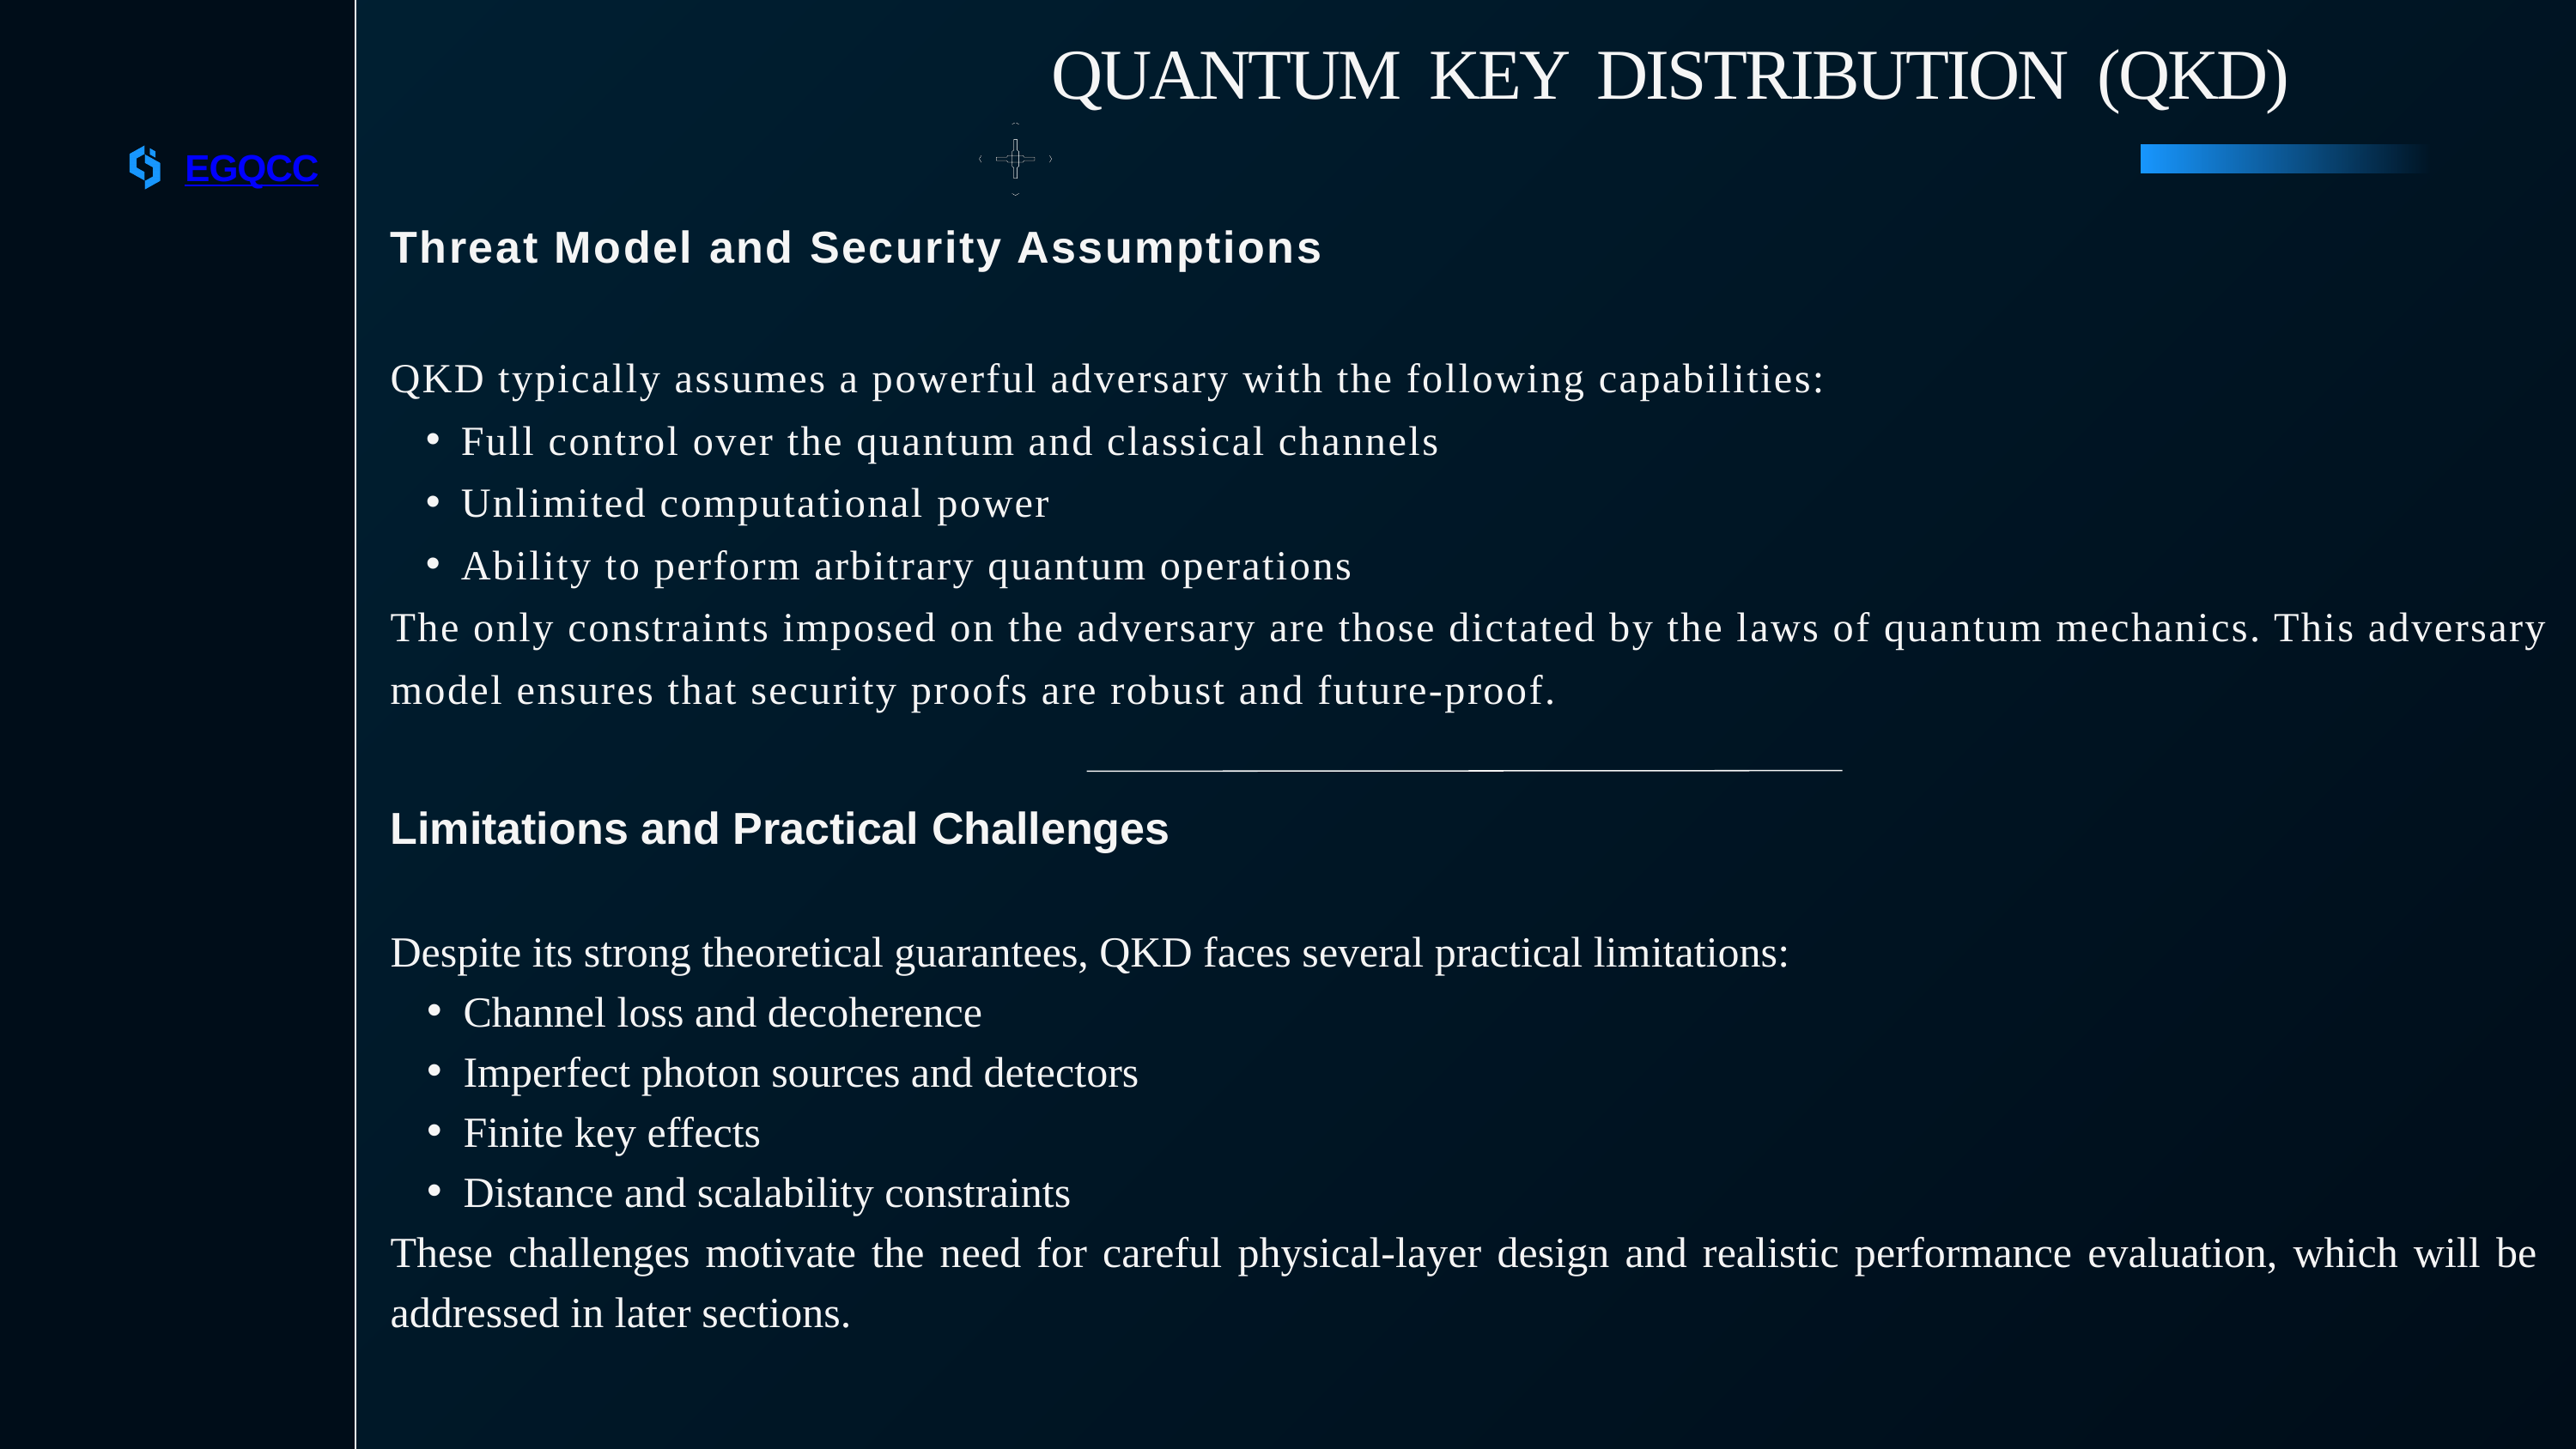

QUANTUM  KEY  DISTRIBUTION  (QKD)

EGQCC

Threat Model and Security Assumptions

QKD typically assumes a powerful adversary with the following capabilities:
Full control over the quantum and classical channels
Unlimited computational power
Ability to perform arbitrary quantum operations
The only constraints imposed on the adversary are those dictated by the laws of quantum mechanics. This adversary model ensures that security proofs are robust and future-proof.

Limitations and Practical Challenges

Despite its strong theoretical guarantees, QKD faces several practical limitations:
Channel loss and decoherence
Imperfect photon sources and detectors
Finite key effects
Distance and scalability constraints
These challenges motivate the need for careful physical-layer design and realistic performance evaluation, which will be addressed in later sections.